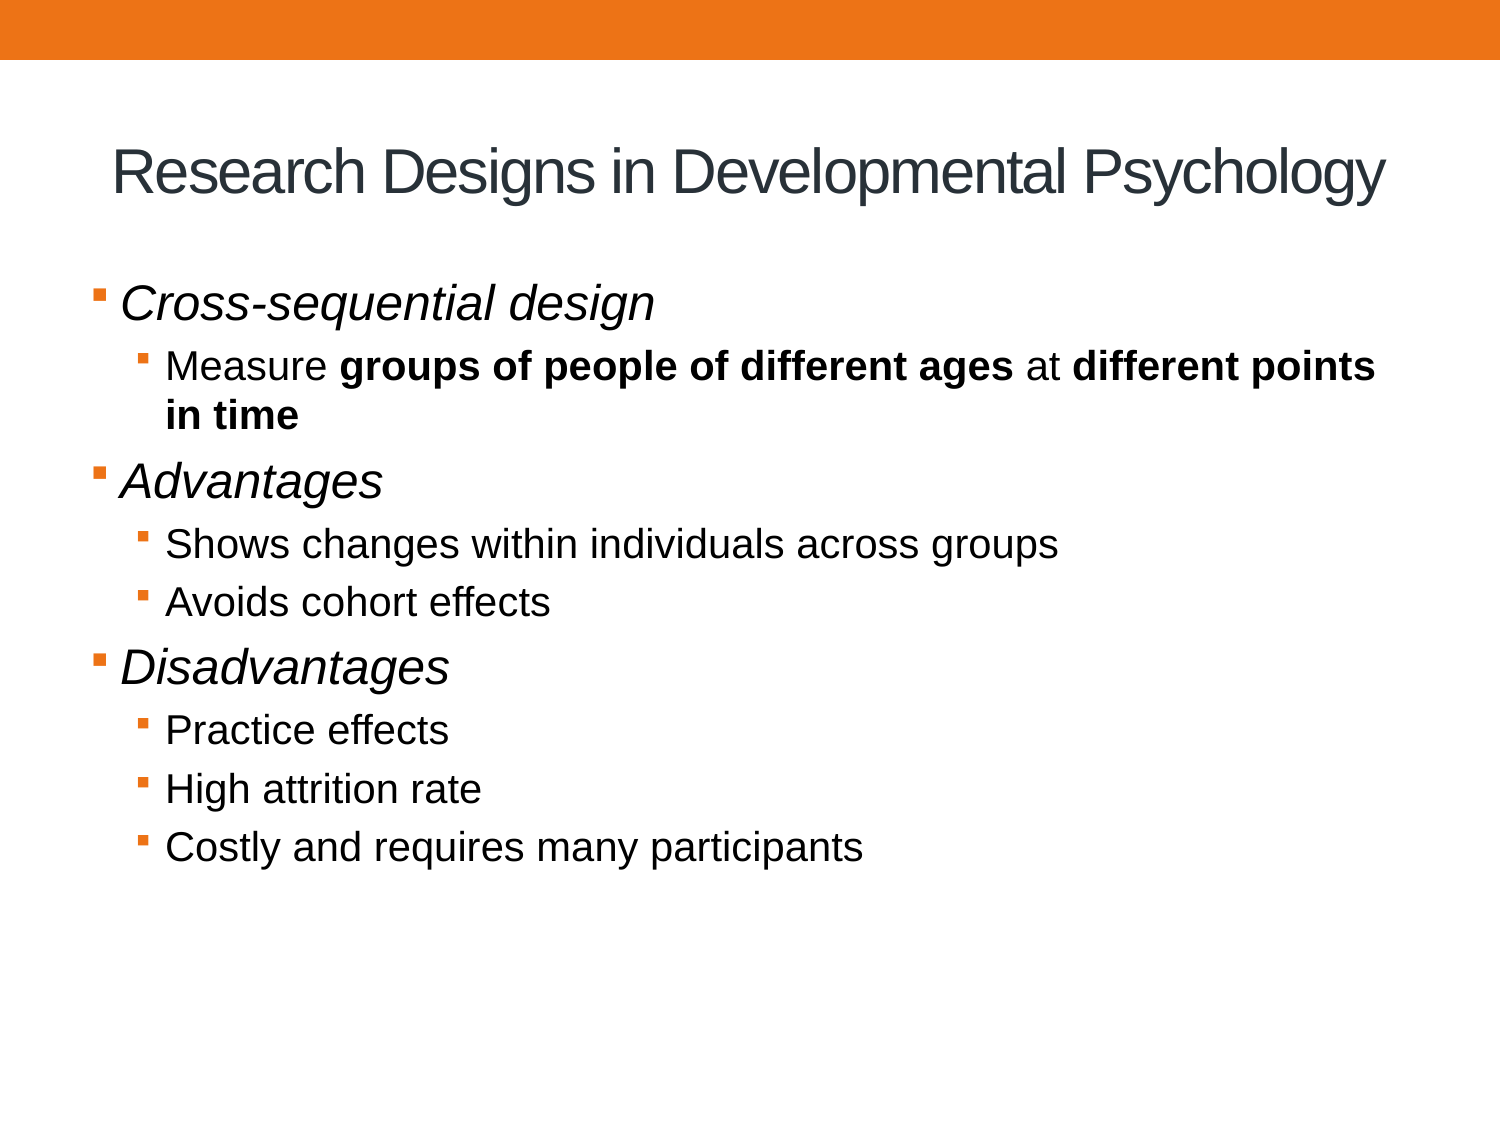

# Research Designs in Developmental Psychology
Cross-sequential design
Measure groups of people of different ages at different points in time
Advantages
Shows changes within individuals across groups
Avoids cohort effects
Disadvantages
Practice effects
High attrition rate
Costly and requires many participants